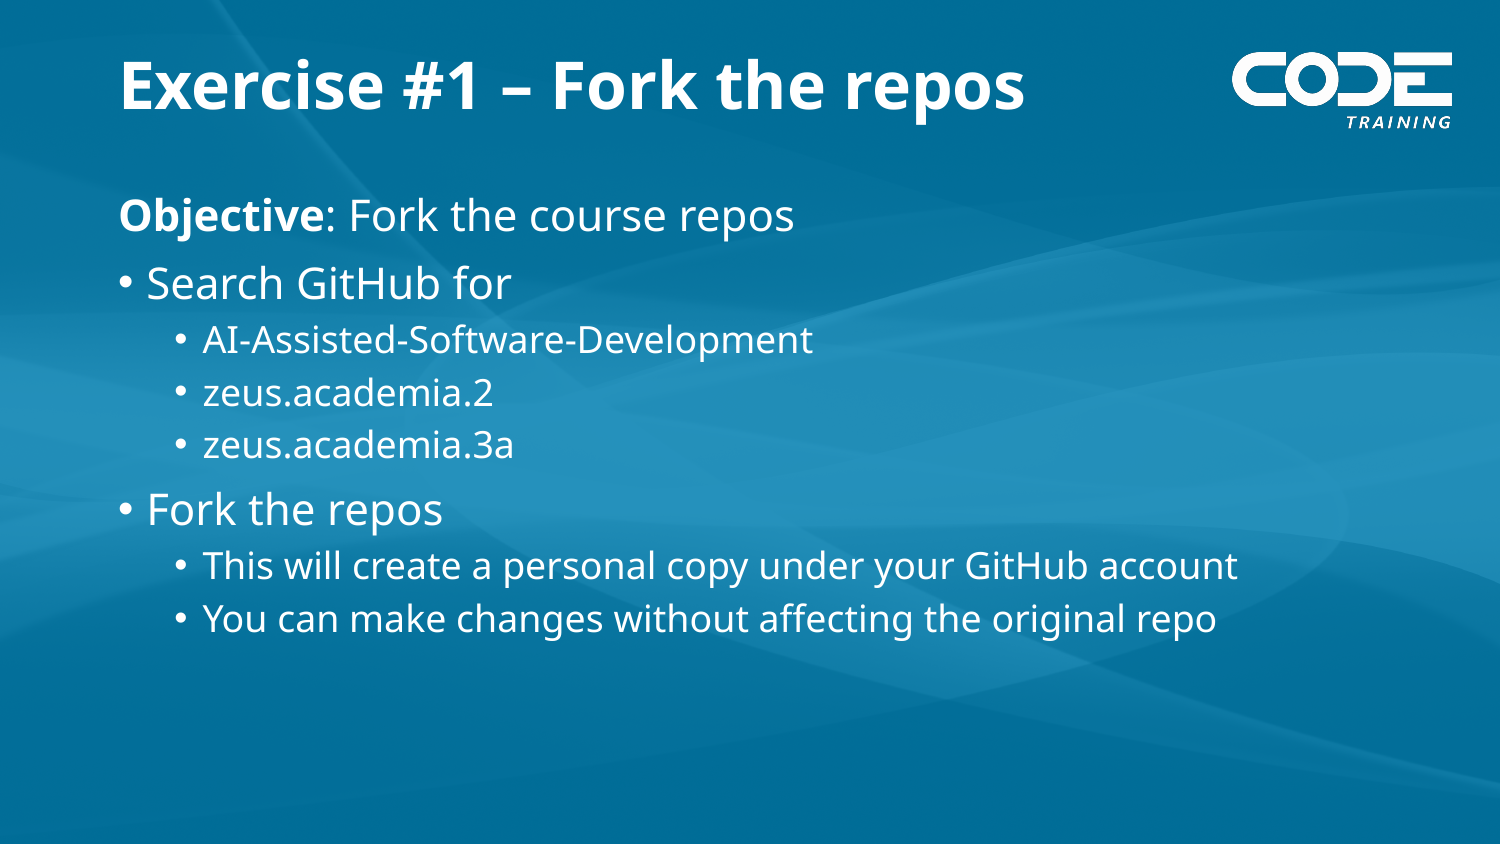

# Exercise #1 – Fork the repos
Objective: Fork the course repos
Search GitHub for
AI-Assisted-Software-Development
zeus.academia.2
zeus.academia.3a
Fork the repos
This will create a personal copy under your GitHub account
You can make changes without affecting the original repo